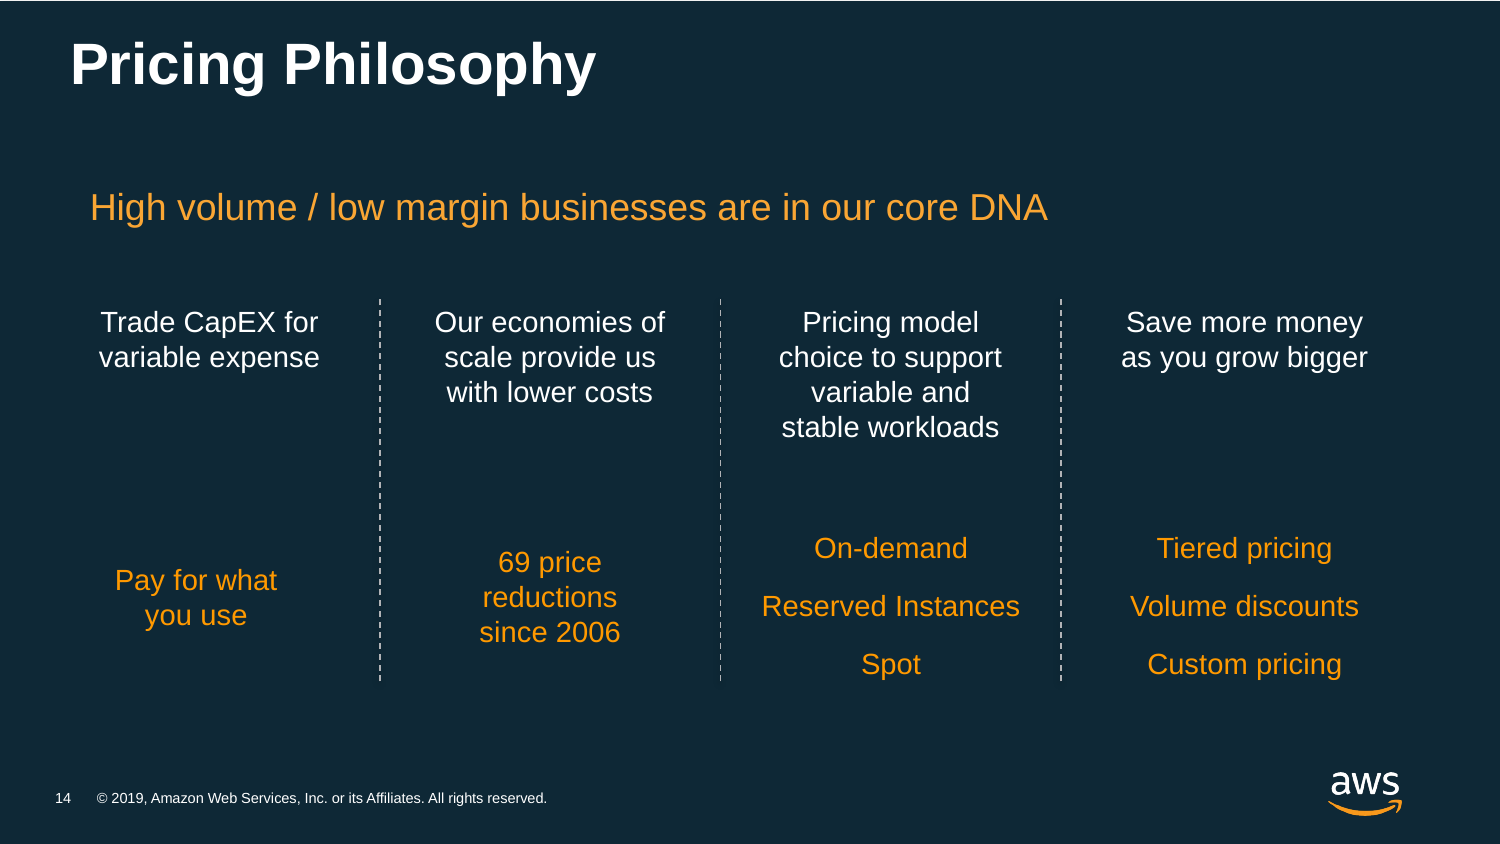

# Pricing Philosophy
High volume / low margin businesses are in our core DNA
Our economies of scale provide us with lower costs
Pricing model choice to support variable and stable workloads
Save more money as you grow bigger
Trade CapEX for variable expense
Pay for what you use
69 price reductions since 2006
On-demand
Reserved Instances
Spot
Tiered pricing
Volume discounts
Custom pricing